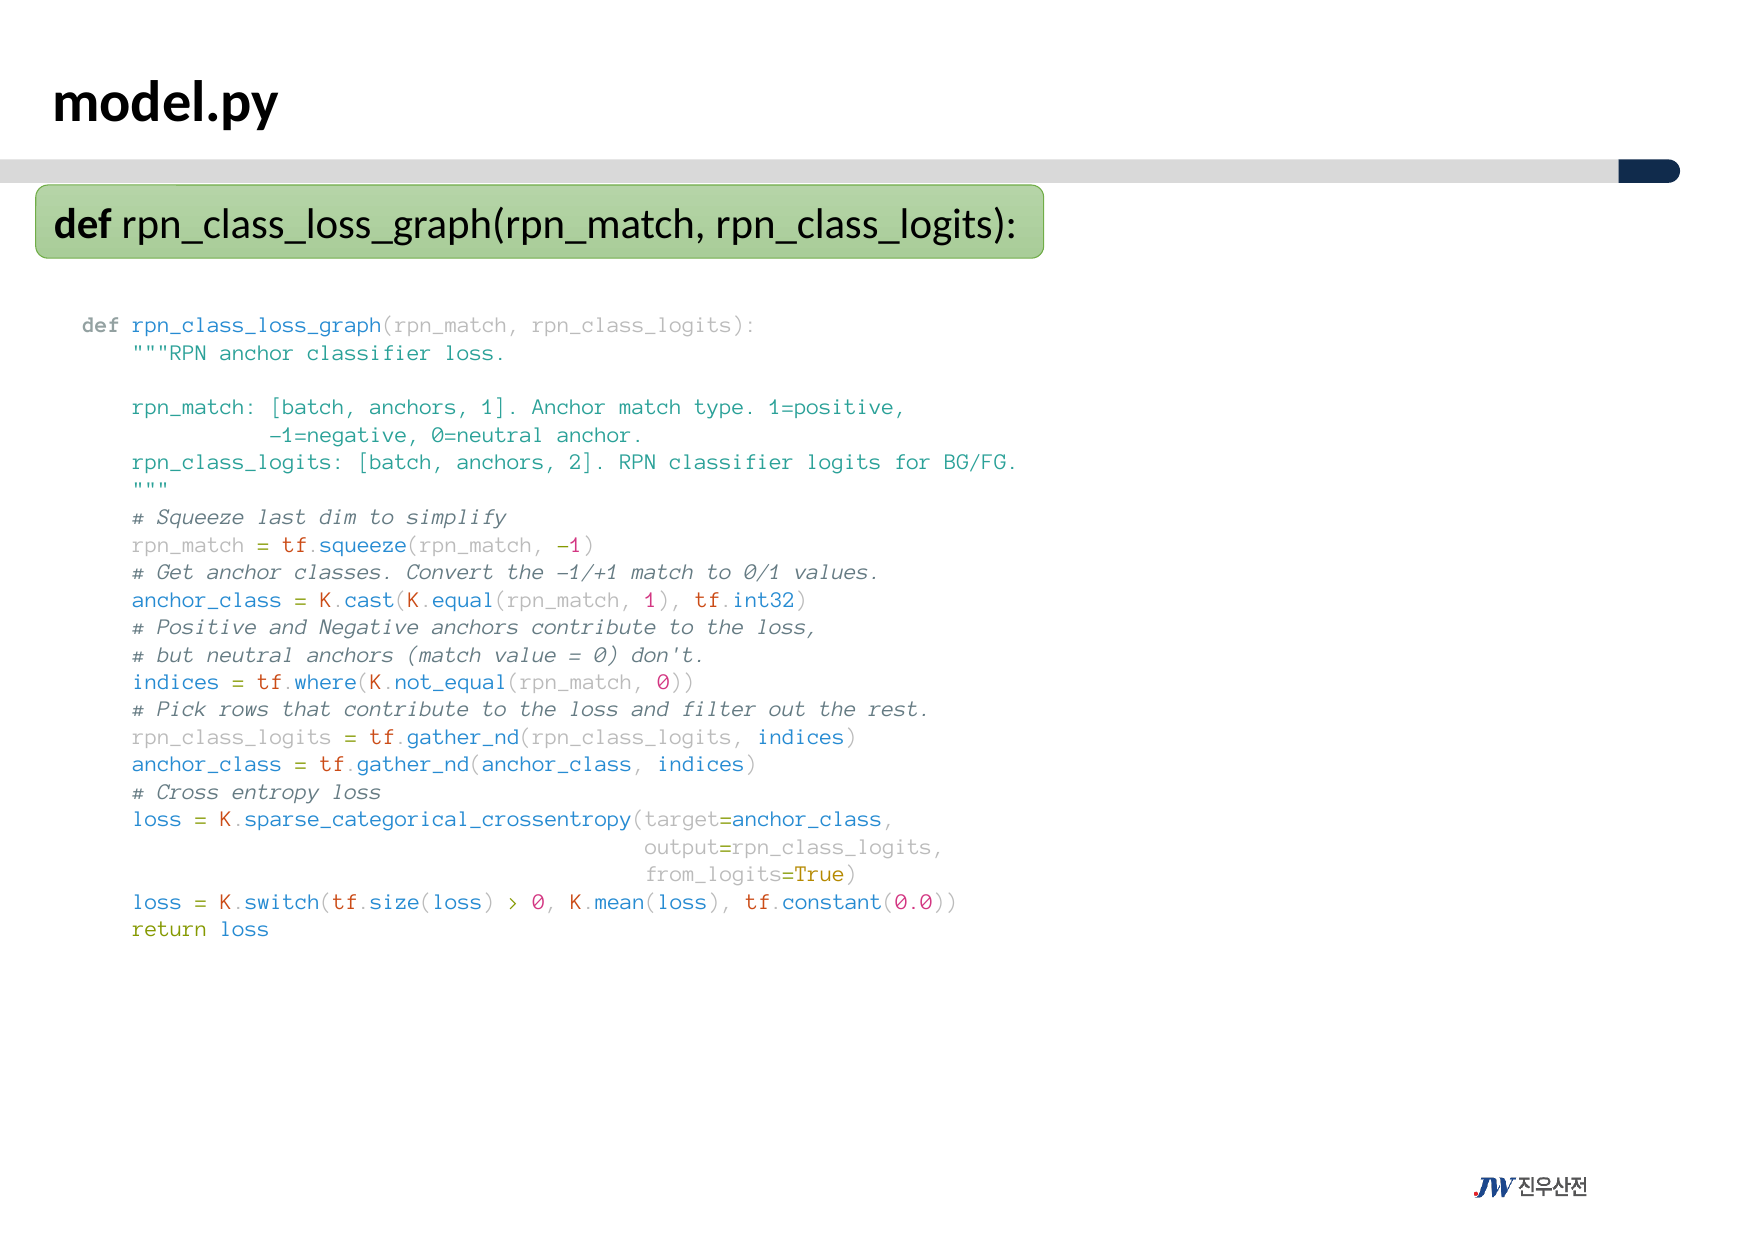

model.py
def rpn_class_loss_graph(rpn_match, rpn_class_logits):
def rpn_class_loss_graph(rpn_match, rpn_class_logits):
    """RPN anchor classifier loss.
    rpn_match: [batch, anchors, 1]. Anchor match type. 1=positive,
               -1=negative, 0=neutral anchor.
    rpn_class_logits: [batch, anchors, 2]. RPN classifier logits for BG/FG.
    """
    # Squeeze last dim to simplify
    rpn_match = tf.squeeze(rpn_match, -1)
    # Get anchor classes. Convert the -1/+1 match to 0/1 values.
    anchor_class = K.cast(K.equal(rpn_match, 1), tf.int32)
    # Positive and Negative anchors contribute to the loss,
    # but neutral anchors (match value = 0) don't.
    indices = tf.where(K.not_equal(rpn_match, 0))
    # Pick rows that contribute to the loss and filter out the rest.
    rpn_class_logits = tf.gather_nd(rpn_class_logits, indices)
    anchor_class = tf.gather_nd(anchor_class, indices)
    # Cross entropy loss
    loss = K.sparse_categorical_crossentropy(target=anchor_class,
                                             output=rpn_class_logits,
                                             from_logits=True)
    loss = K.switch(tf.size(loss) > 0, K.mean(loss), tf.constant(0.0))
    return loss